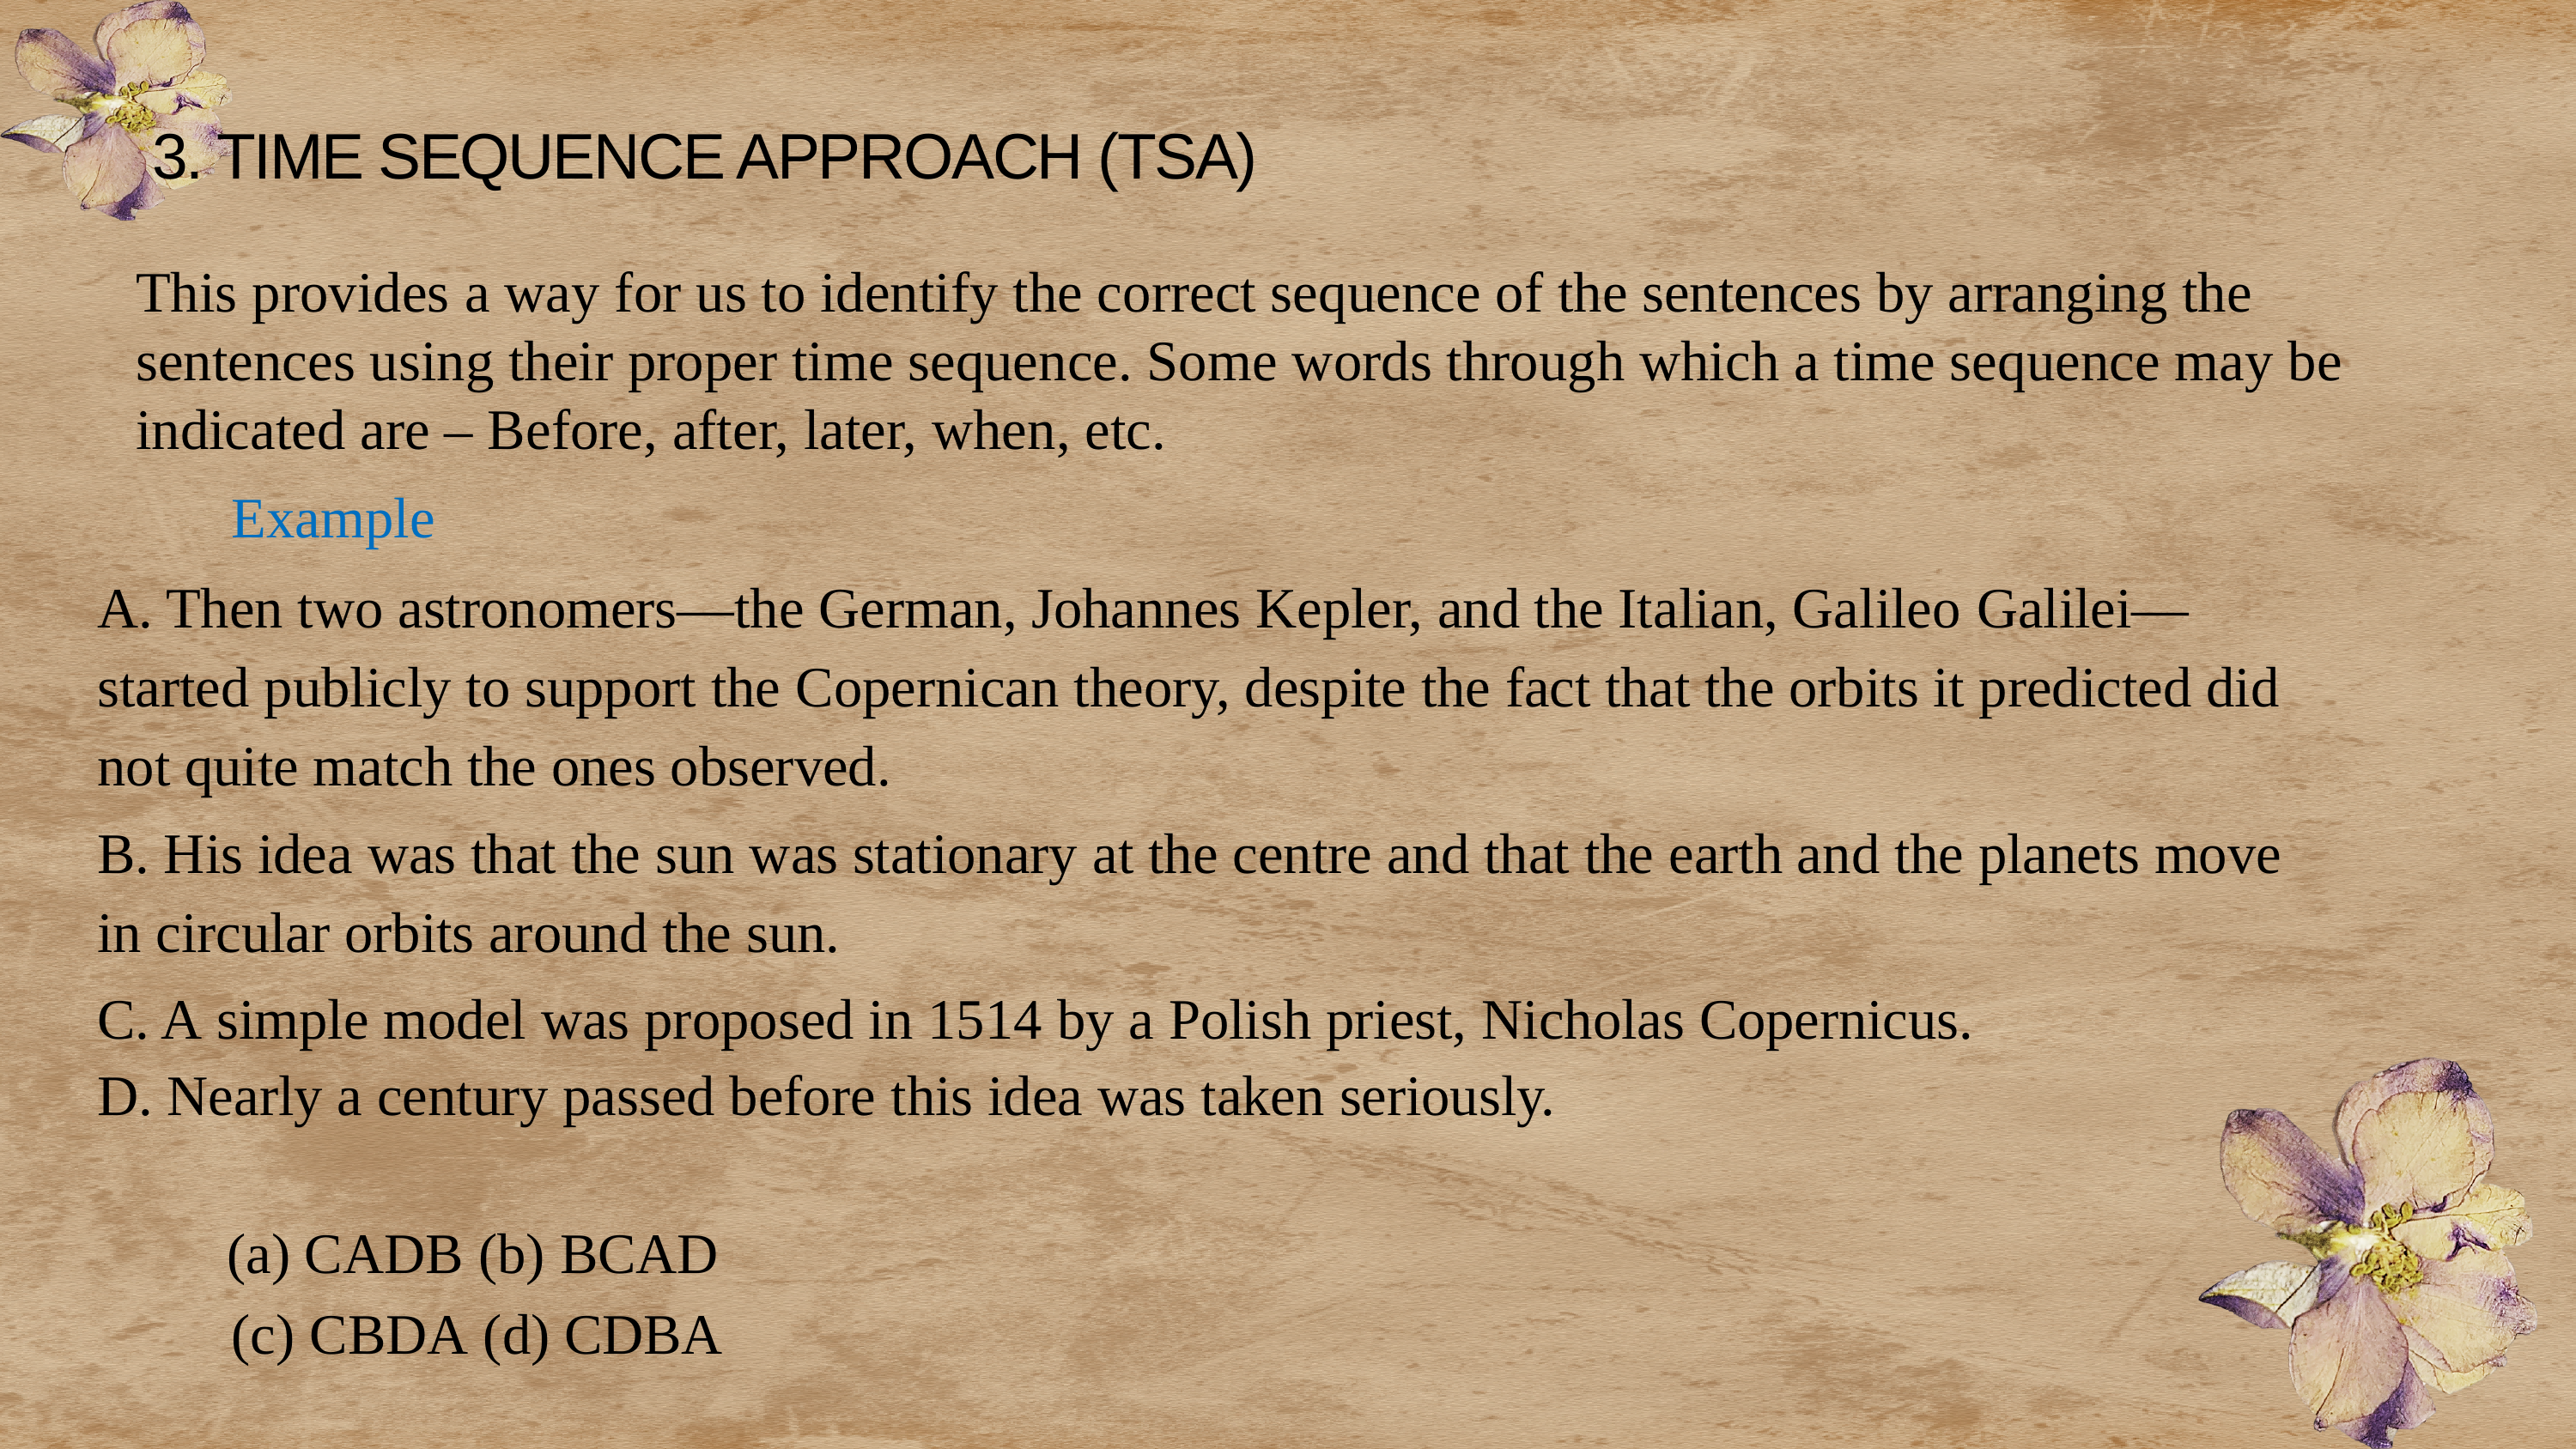

3. TIME SEQUENCE APPROACH (TSA)

This provides a way for us to identify the correct sequence of the sentences by arranging the sentences using their proper time sequence. Some words through which a time sequence may be indicated are – Before, after, later, when, etc.

Example
A. Then two astronomers—the German, Johannes Kepler, and the Italian, Galileo Galilei—started publicly to support the Copernican theory, despite the fact that the orbits it predicted did not quite match the ones observed.
B. His idea was that the sun was stationary at the centre and that the earth and the planets move in circular orbits around the sun.
C. A simple model was proposed in 1514 by a Polish priest, Nicholas Copernicus.
D. Nearly a century passed before this idea was taken seriously.
         (a) CADB (b) BCAD
(c) CBDA (d) CDBA